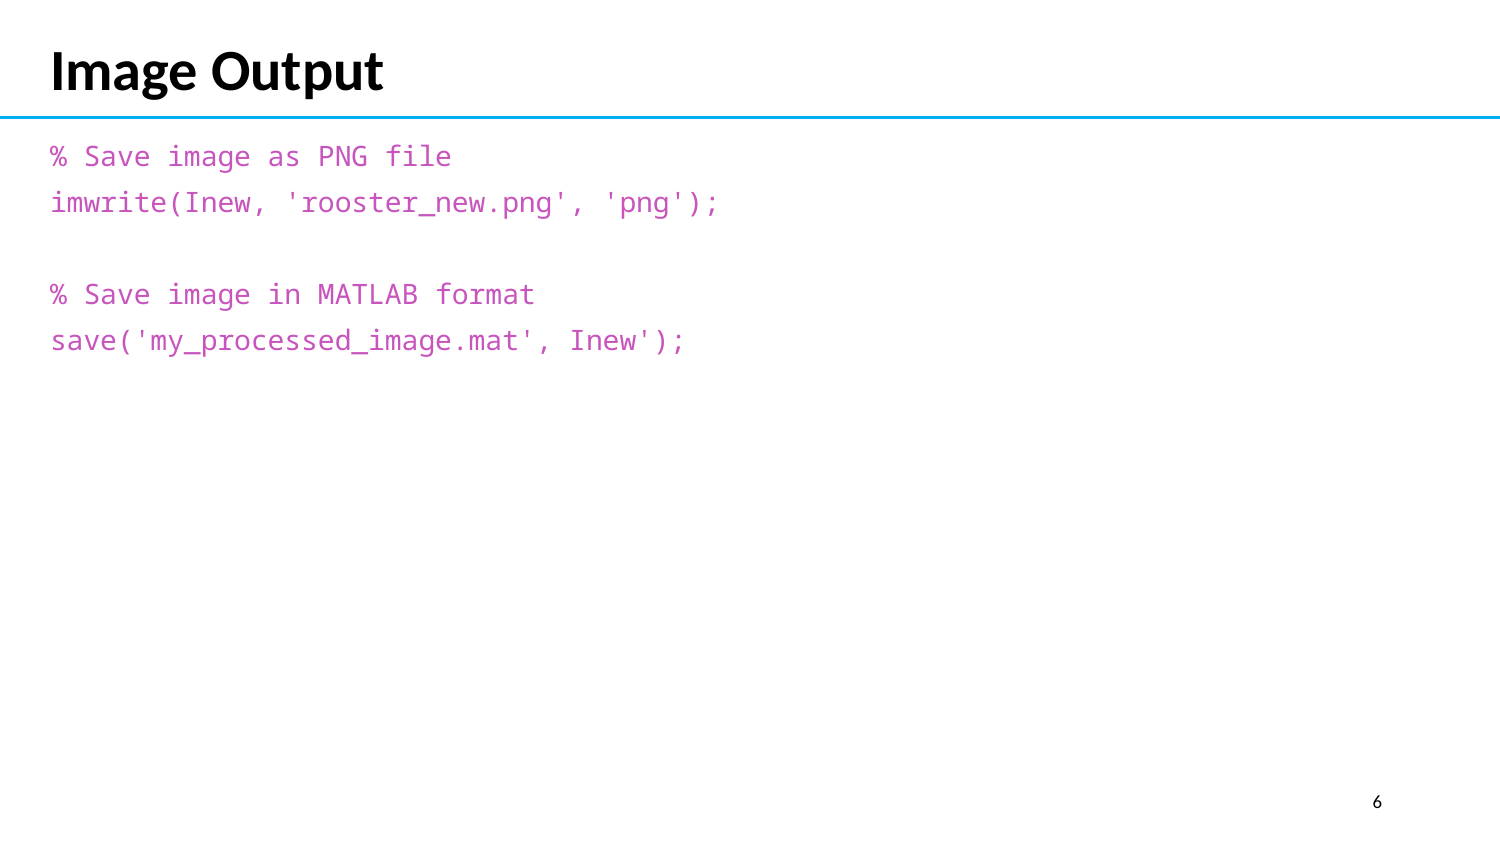

# Image Output
% Save image as PNG file
imwrite(Inew, 'rooster_new.png', 'png');

% Save image in MATLAB format
save('my_processed_image.mat', Inew');
6